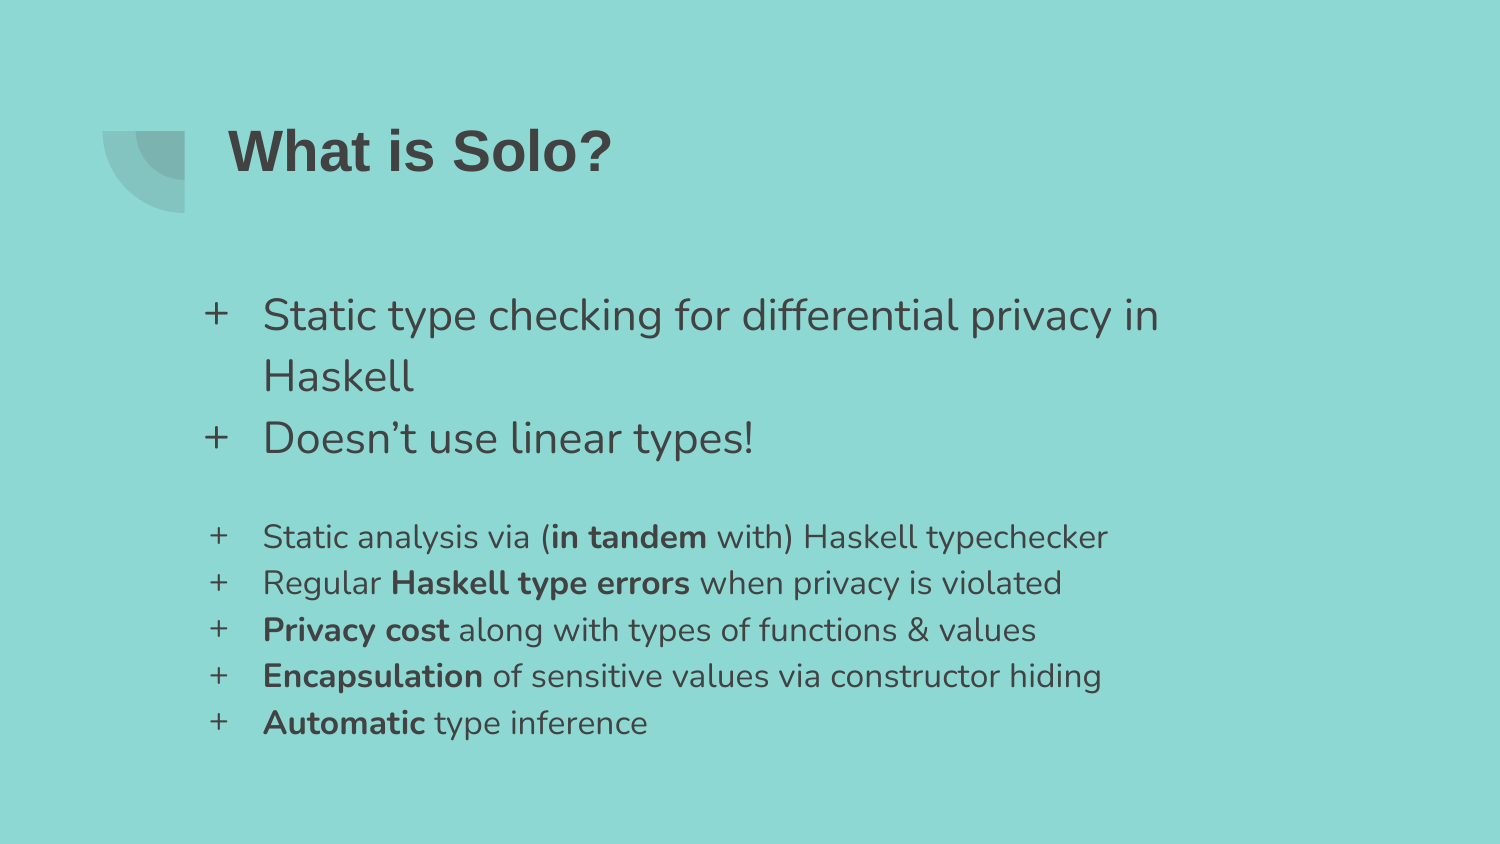

# What is Solo?
Static type checking for differential privacy in Haskell
Doesn’t use linear types!
Static analysis via (in tandem with) Haskell typechecker
Regular Haskell type errors when privacy is violated
Privacy cost along with types of functions & values
Encapsulation of sensitive values via constructor hiding
Automatic type inference